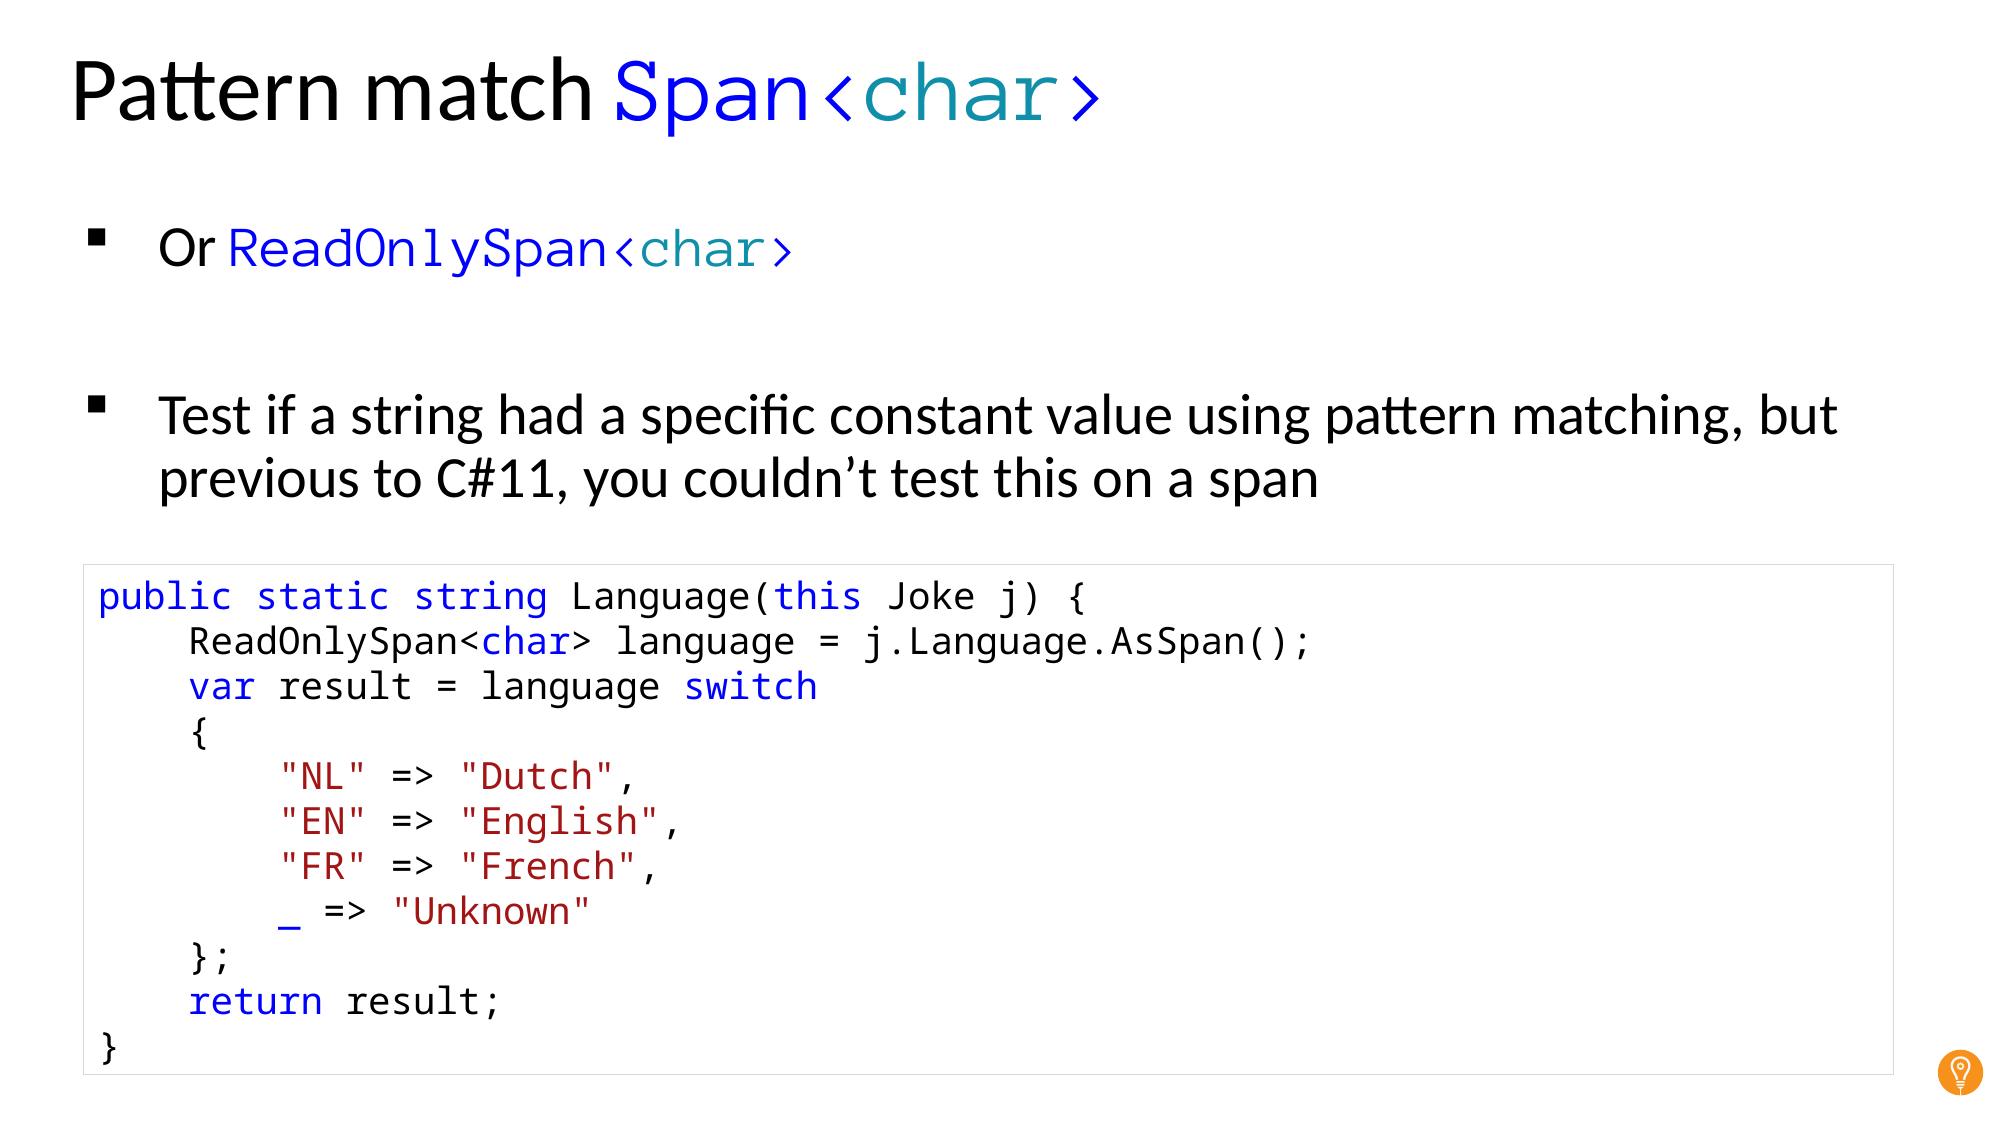

# Pattern match Span<char>
Or ReadOnlySpan<char>

Test if a string had a specific constant value using pattern matching, but previous to C#11, you couldn’t test this on a span
public static string Language(this Joke j) {
    ReadOnlySpan<char> language = j.Language.AsSpan();
    var result = language switch
    {
        "NL" => "Dutch",
        "EN" => "English",
        "FR" => "French",
        _ => "Unknown"
    };
    return result;
}